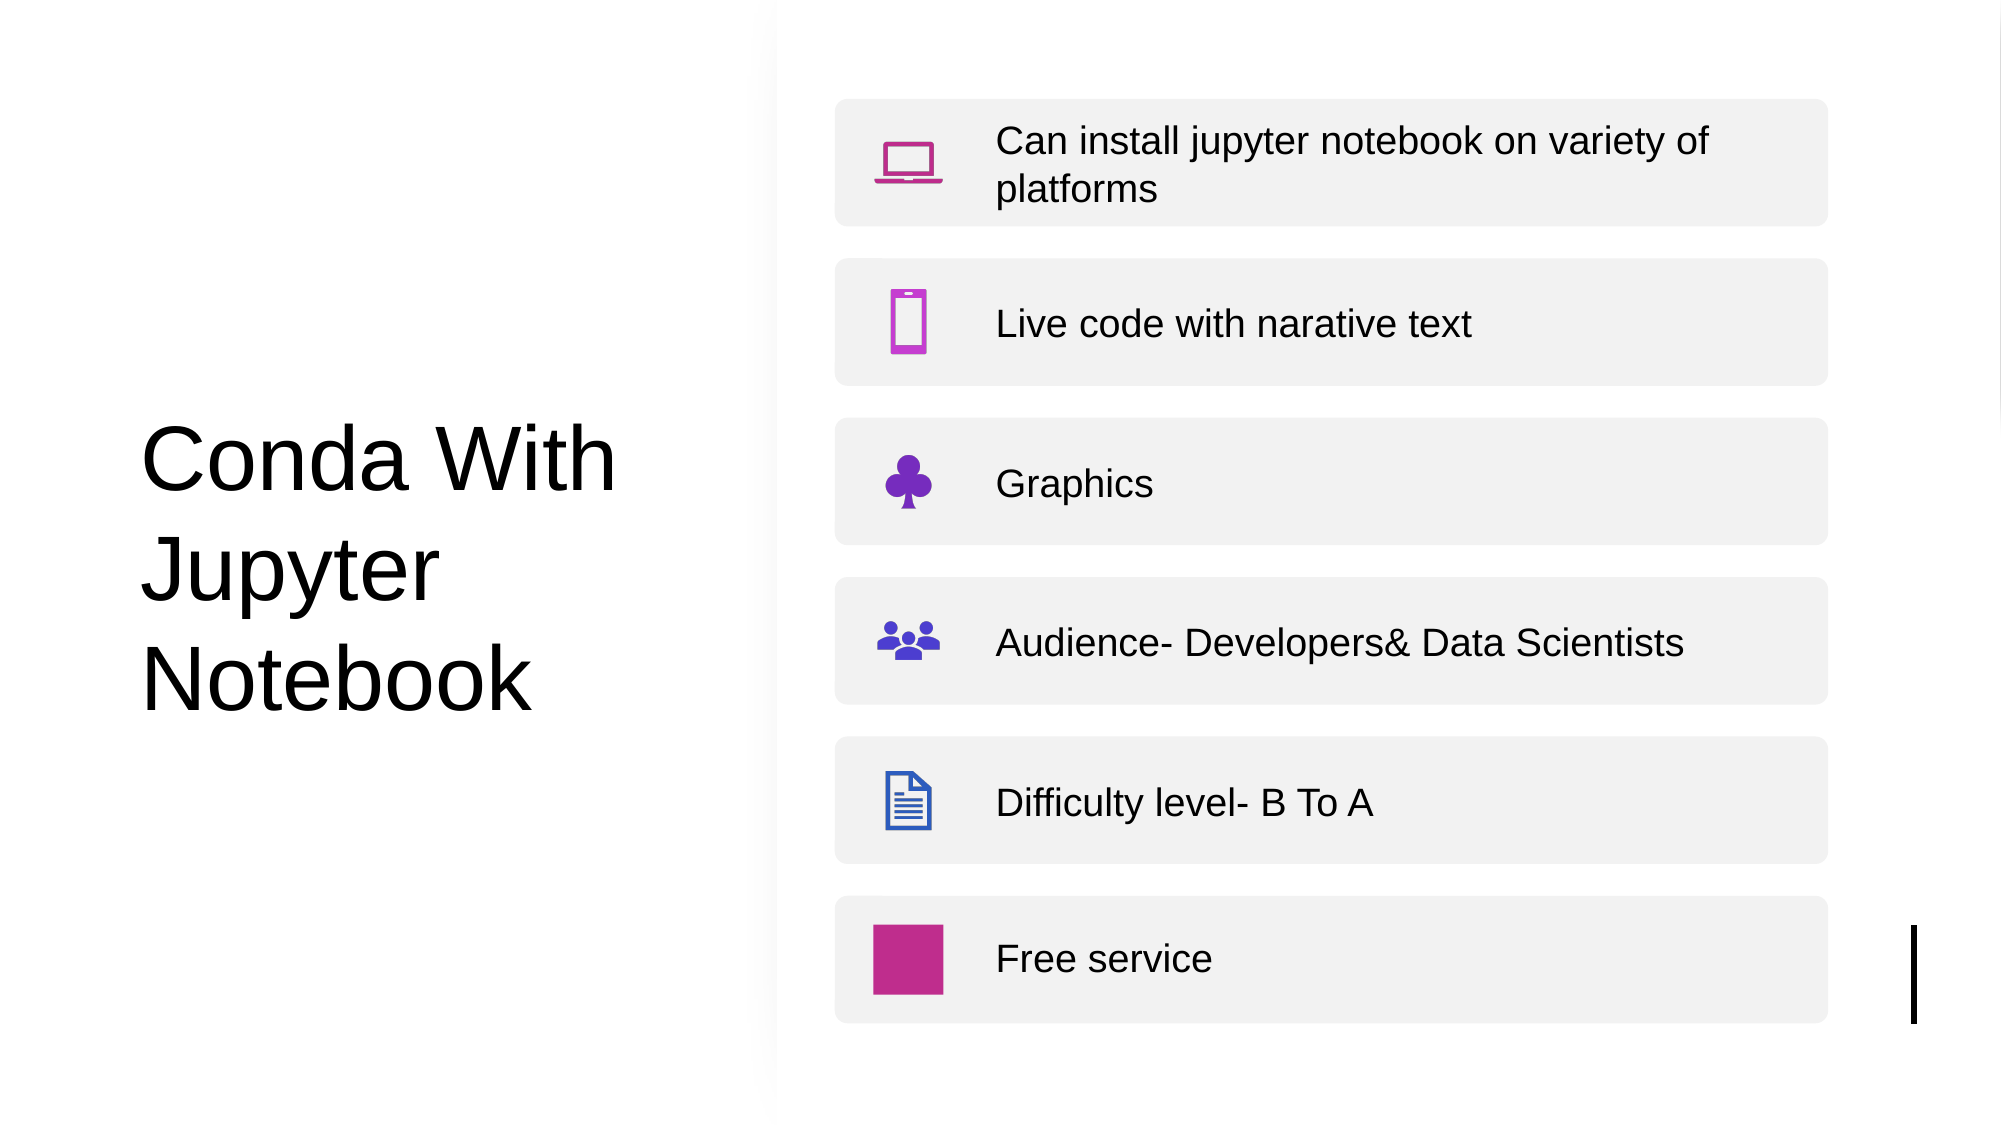

Can install jupyter notebook on variety of platforms
Live code with narative text
Graphics
Audience- Developers& Data Scientists
Difficulty level- B To A
Free service
# Conda With Jupyter Notebook